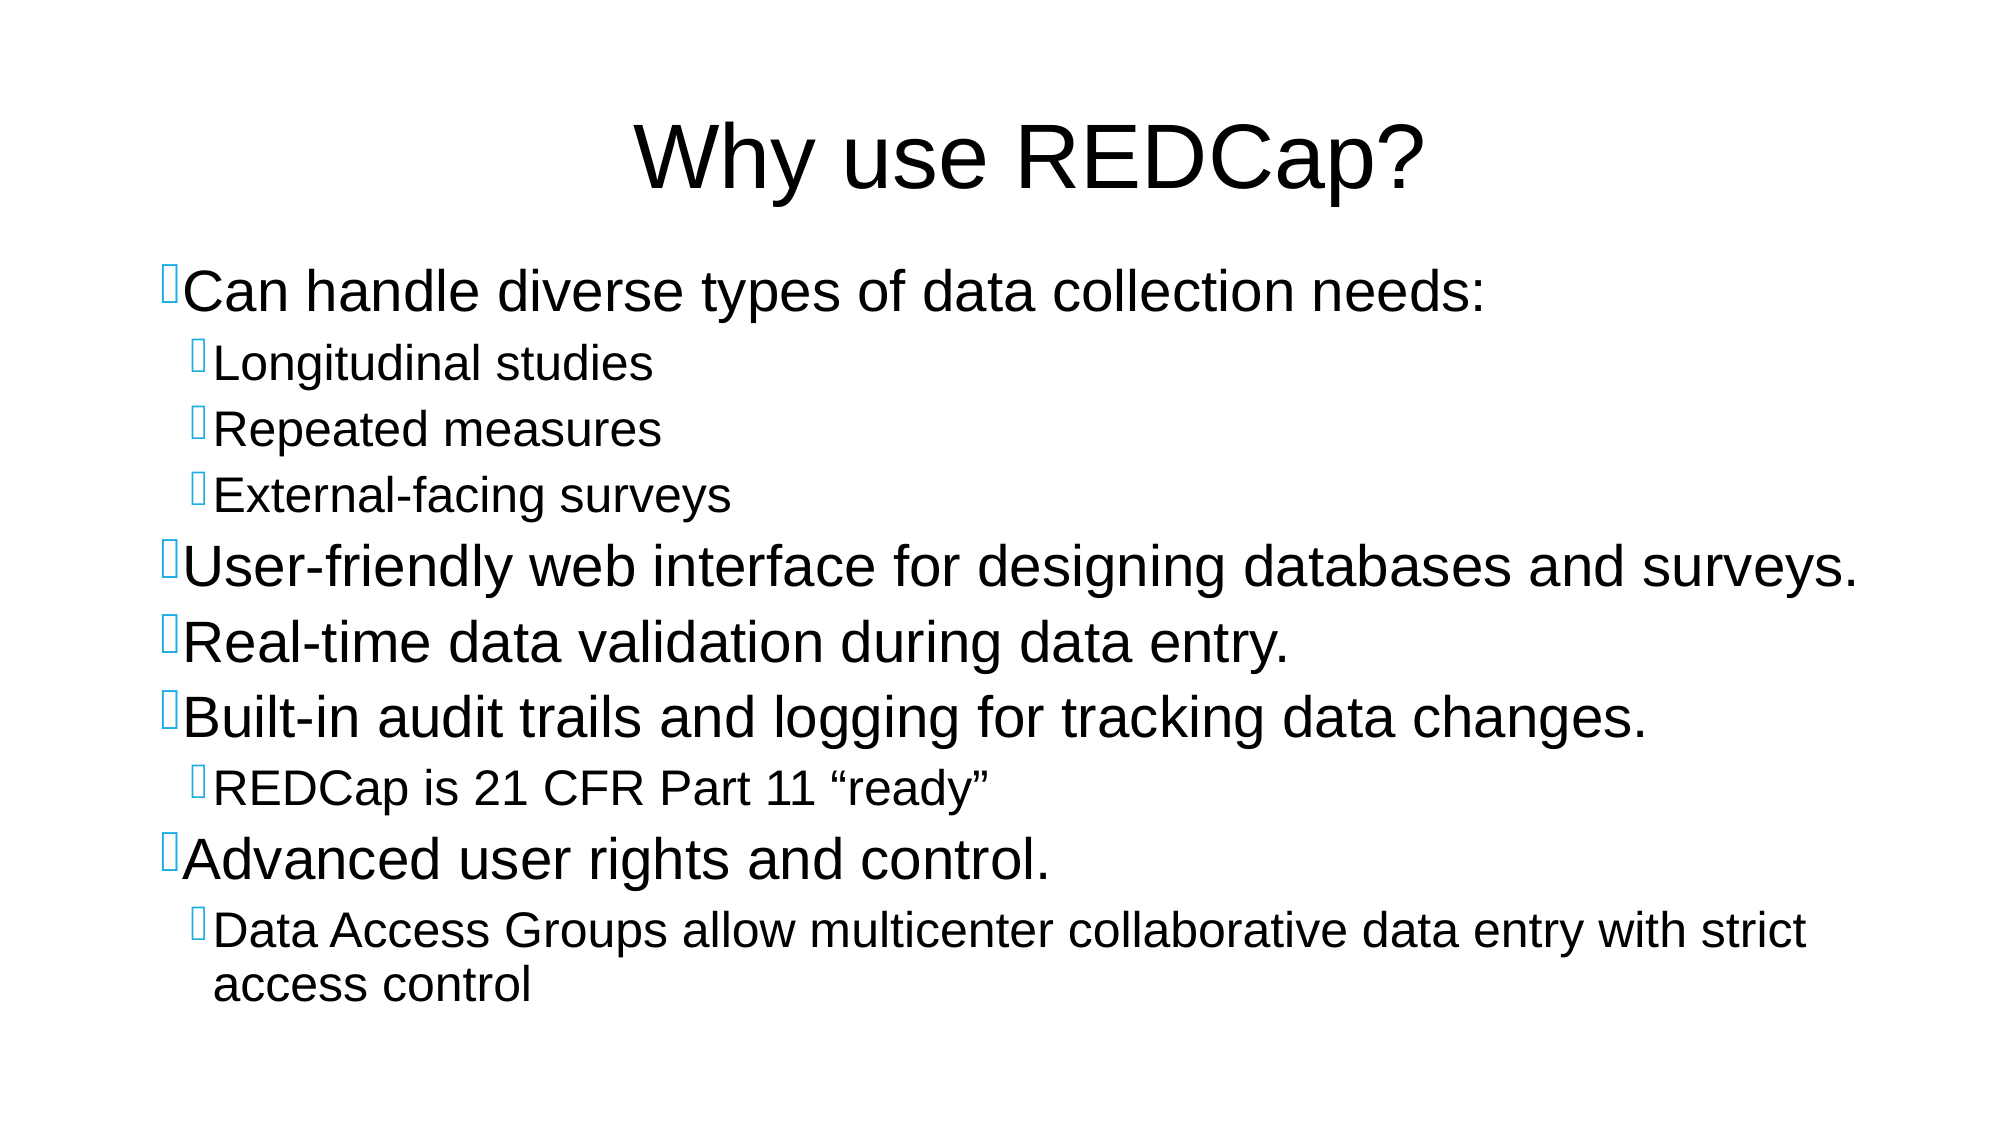

Why use REDCap?
Can handle diverse types of data collection needs:
Longitudinal studies
Repeated measures
External-facing surveys
User-friendly web interface for designing databases and surveys.
Real-time data validation during data entry.
Built-in audit trails and logging for tracking data changes.
REDCap is 21 CFR Part 11 “ready”
Advanced user rights and control.
Data Access Groups allow multicenter collaborative data entry with strict access control